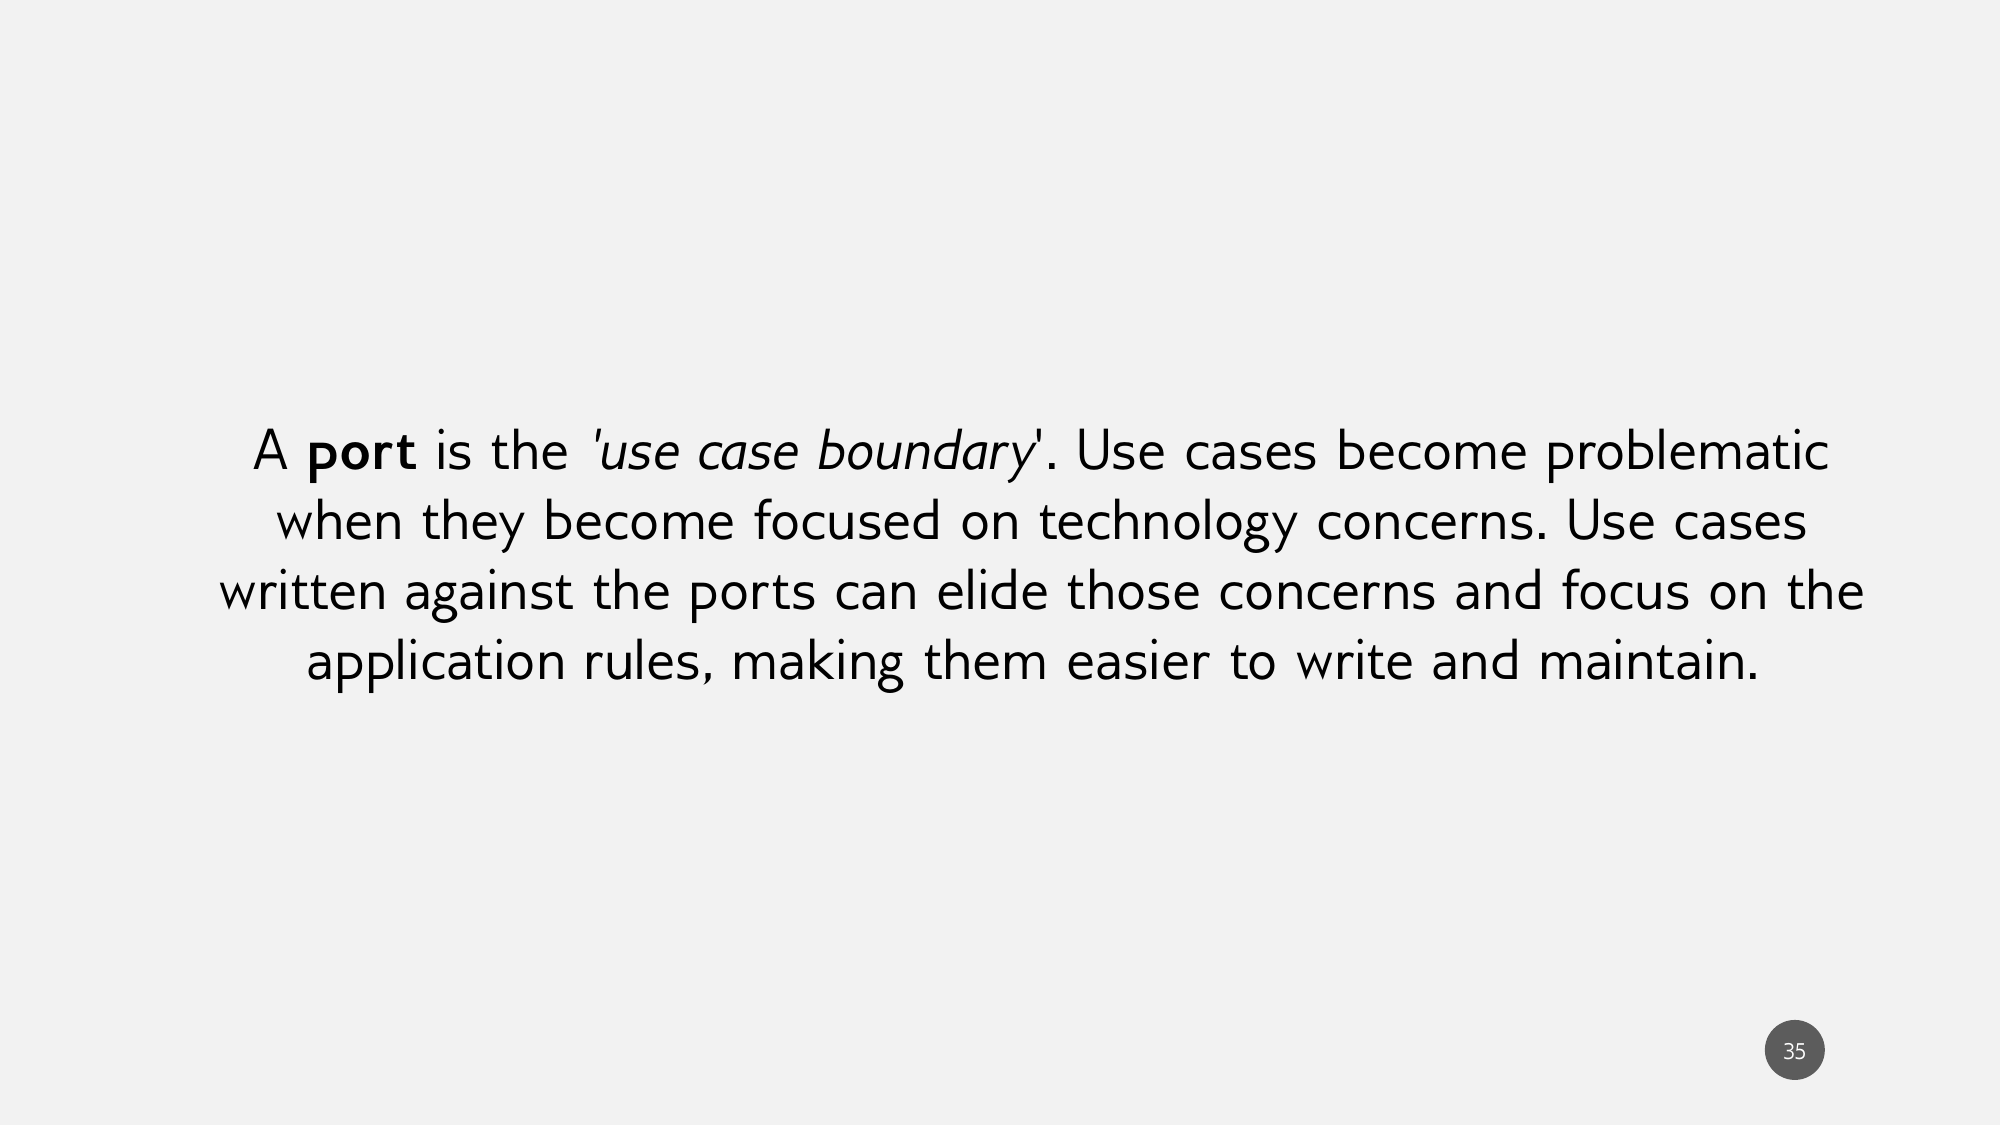

A port is the 'use case boundary'. Use cases become problematic when they become focused on technology concerns. Use cases written against the ports can elide those concerns and focus on the application rules, making them easier to write and maintain.
35